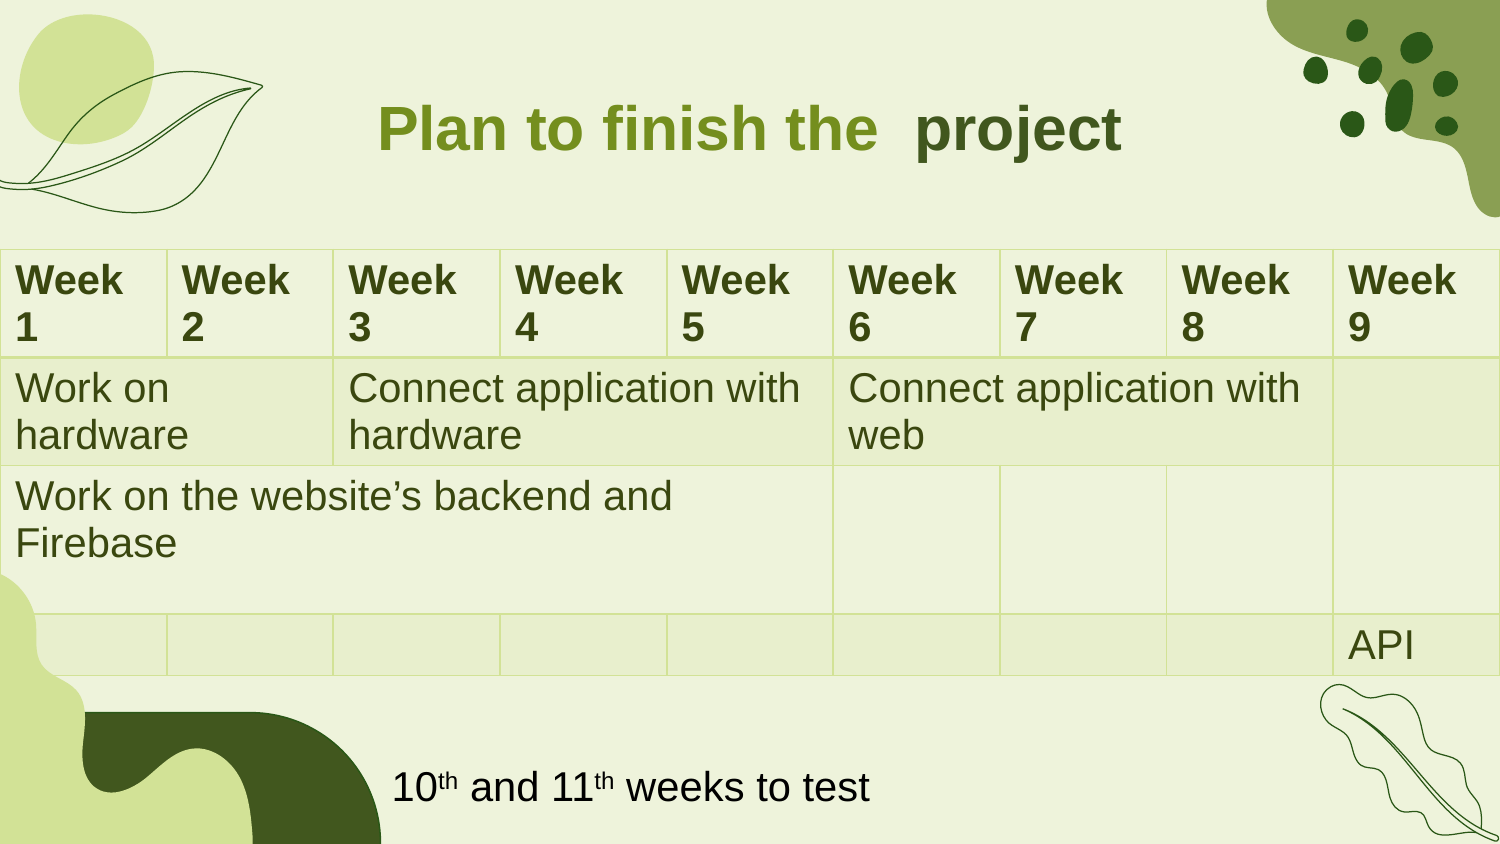

# Plan to finish the  project
| Week 1 | Week 2 | Week 3 | Week 4 | Week 5 | Week 6 | Week 7 | Week 8 | Week 9 |
| --- | --- | --- | --- | --- | --- | --- | --- | --- |
| Work on hardware |  | Connect application with hardware |  |  | Connect application with web |  |  |  |
| Work on the website’s backend and Firebase |  |  |  |  |  |  |  |  |
|  |  |  |  |  |  |  |  | API |
10th and 11th weeks to test